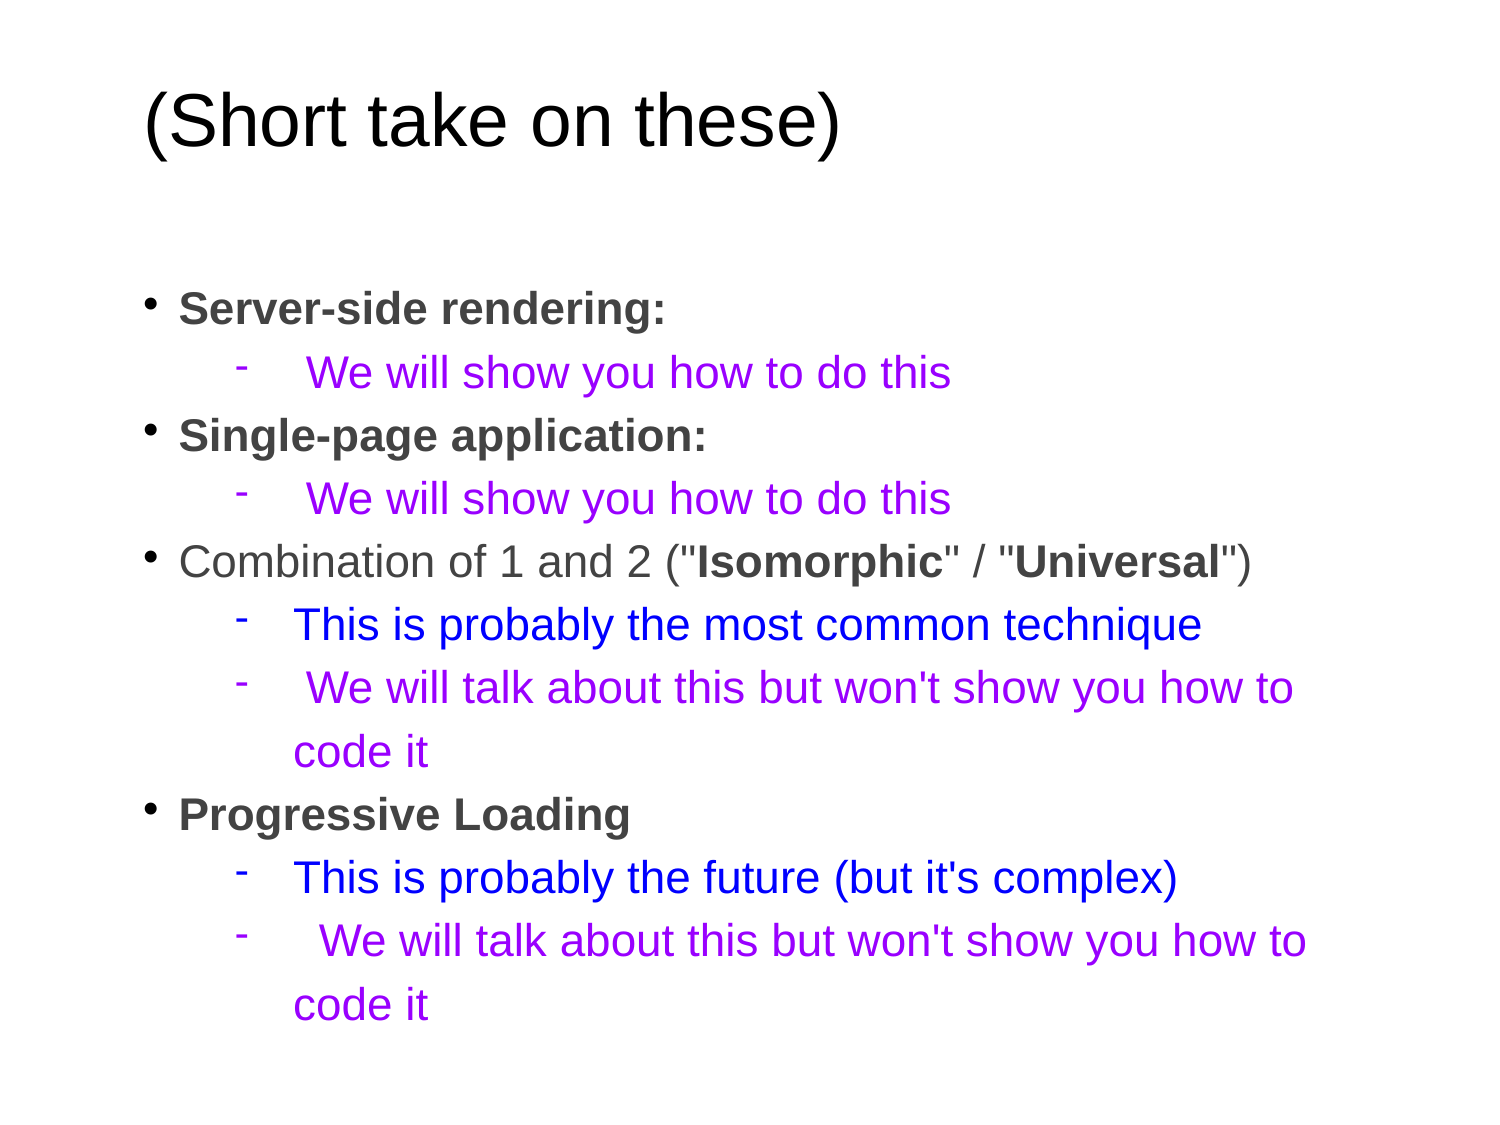

(Short take on these)
Server-side rendering:
 We will show you how to do this
Single-page application:
 We will show you how to do this
Combination of 1 and 2 ("Isomorphic" / "Universal")
This is probably the most common technique
 We will talk about this but won't show you how to code it
Progressive Loading
This is probably the future (but it's complex)
  We will talk about this but won't show you how to code it